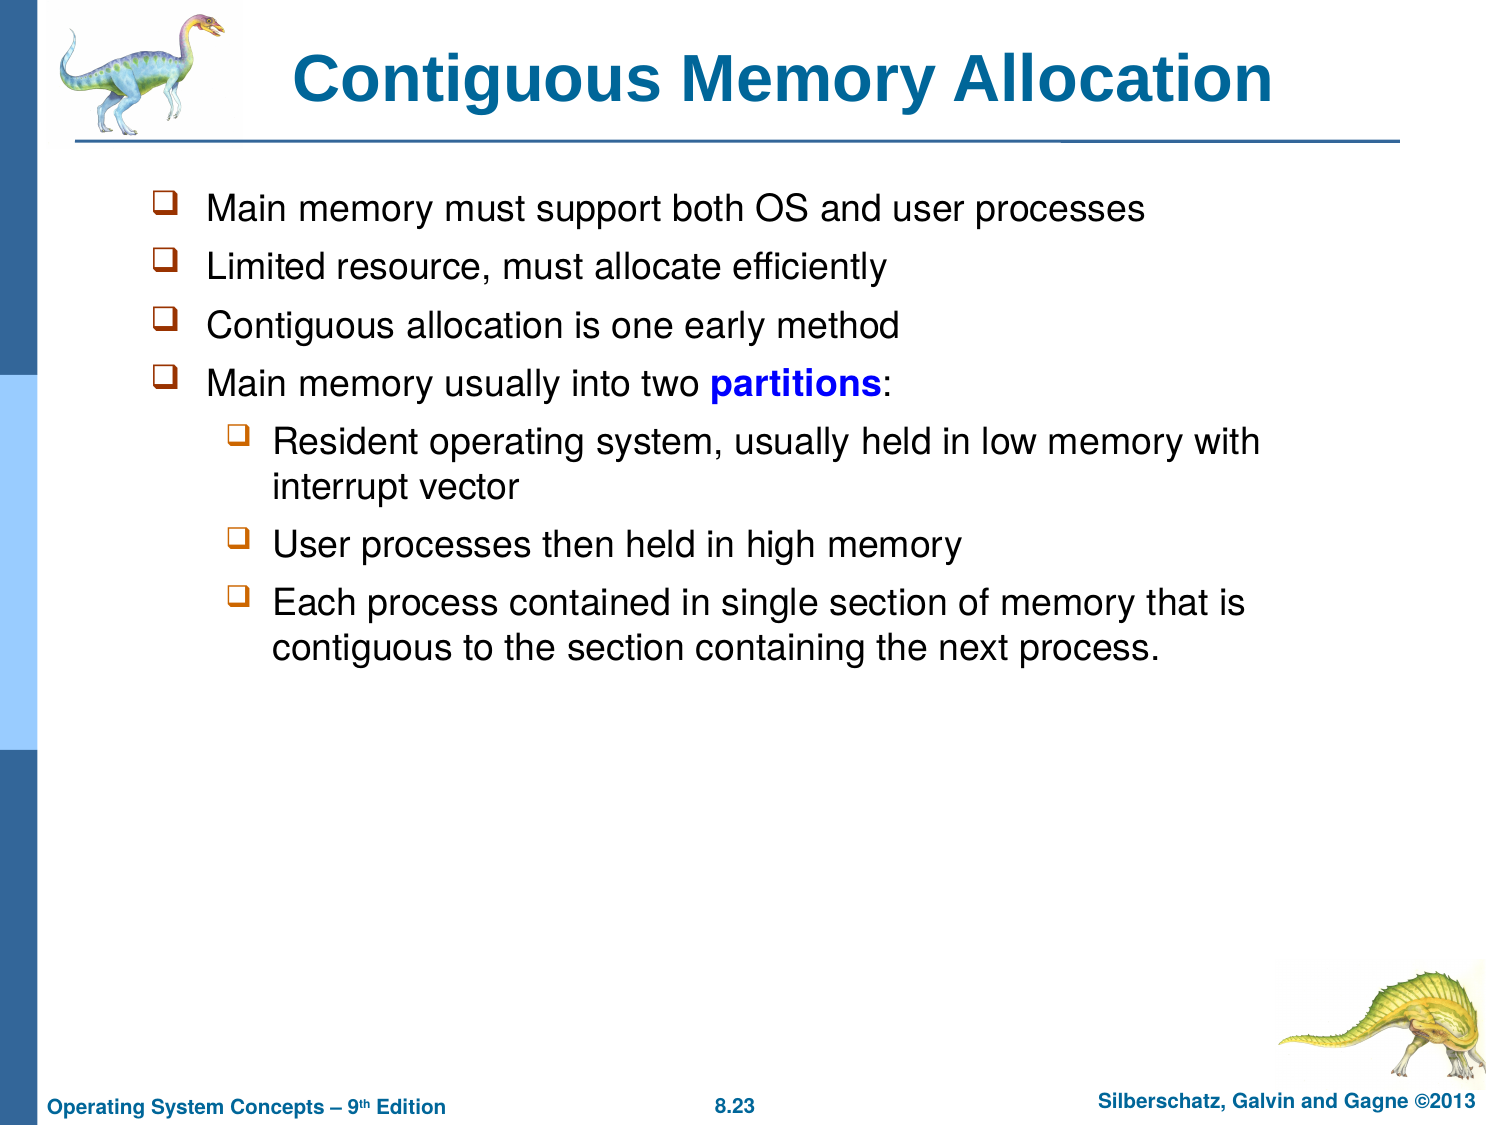

# Contiguous Memory Allocation
Main memory must support both OS and user processes
Limited resource, must allocate efficiently
Contiguous allocation is one early method
Main memory usually into two partitions:
Resident operating system, usually held in low memory with interrupt vector
User processes then held in high memory
Each process contained in single section of memory that is contiguous to the section containing the next process.